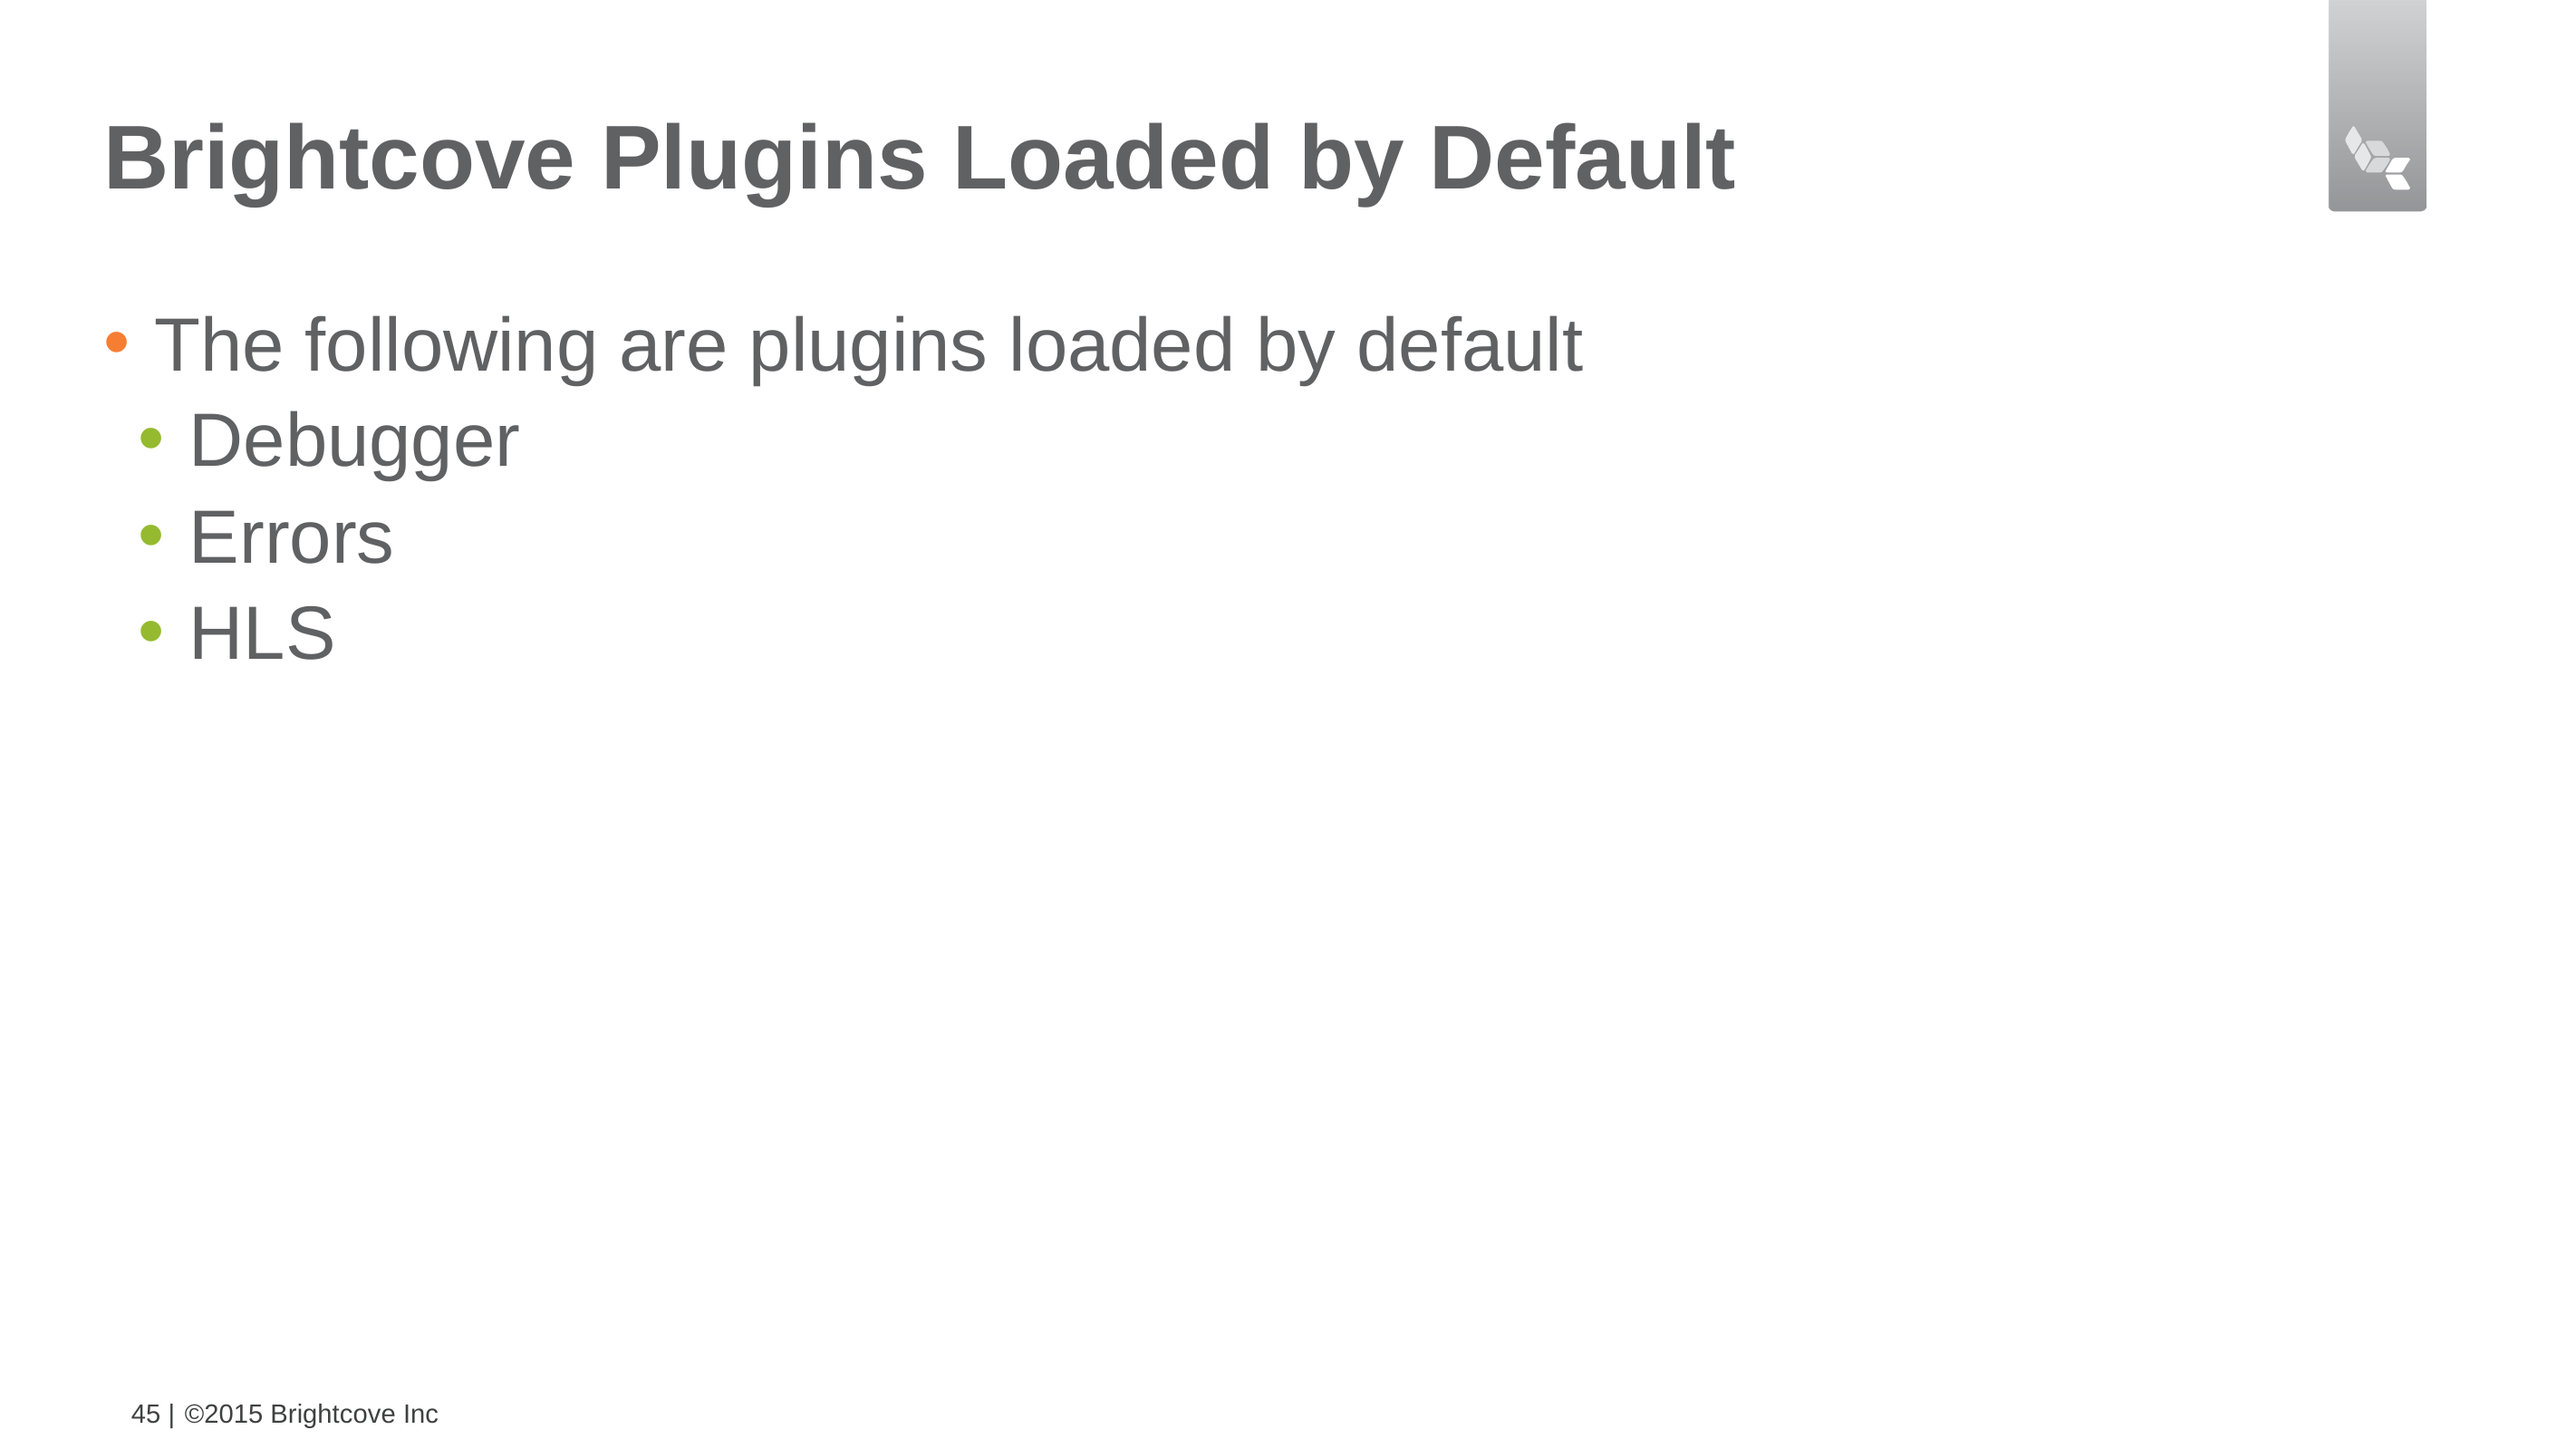

# Brightcove Plugins Loaded by Default
The following are plugins loaded by default
Debugger
Errors
HLS
45 |
©2015 Brightcove Inc